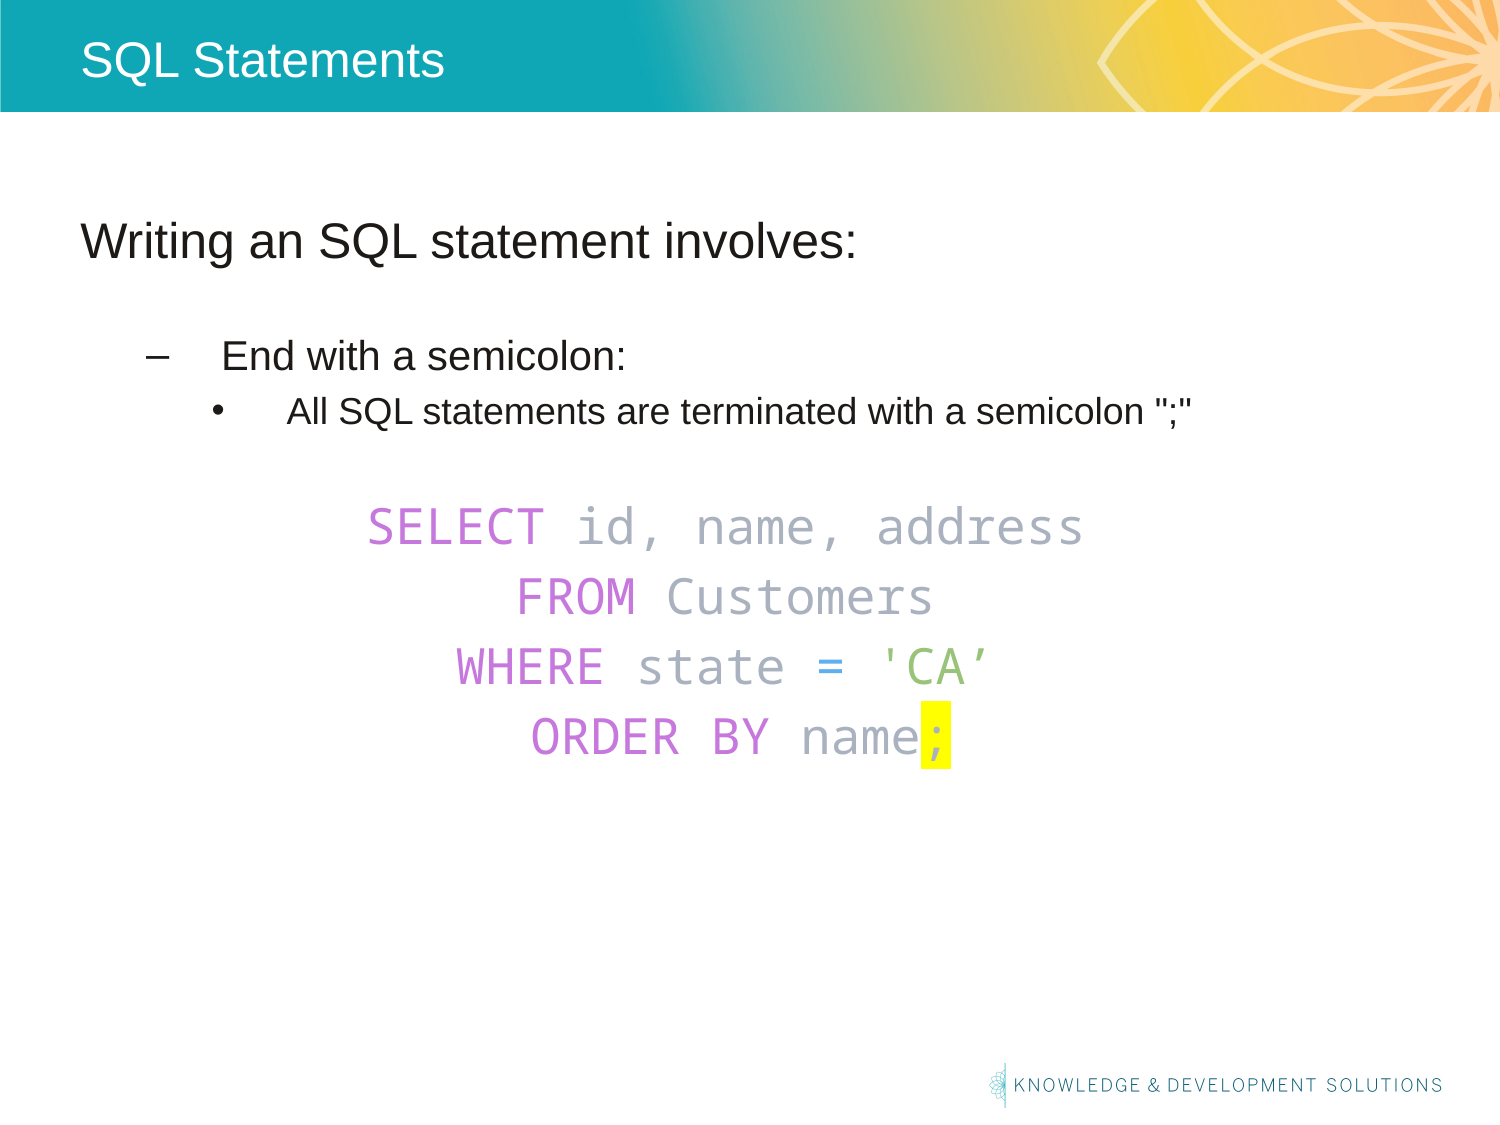

# SQL Statements
Writing an SQL statement involves:

End with a semicolon:
All SQL statements are terminated with a semicolon ";"

SELECT id, name, address
FROM Customers
WHERE state = 'CA’
ORDER BY name;